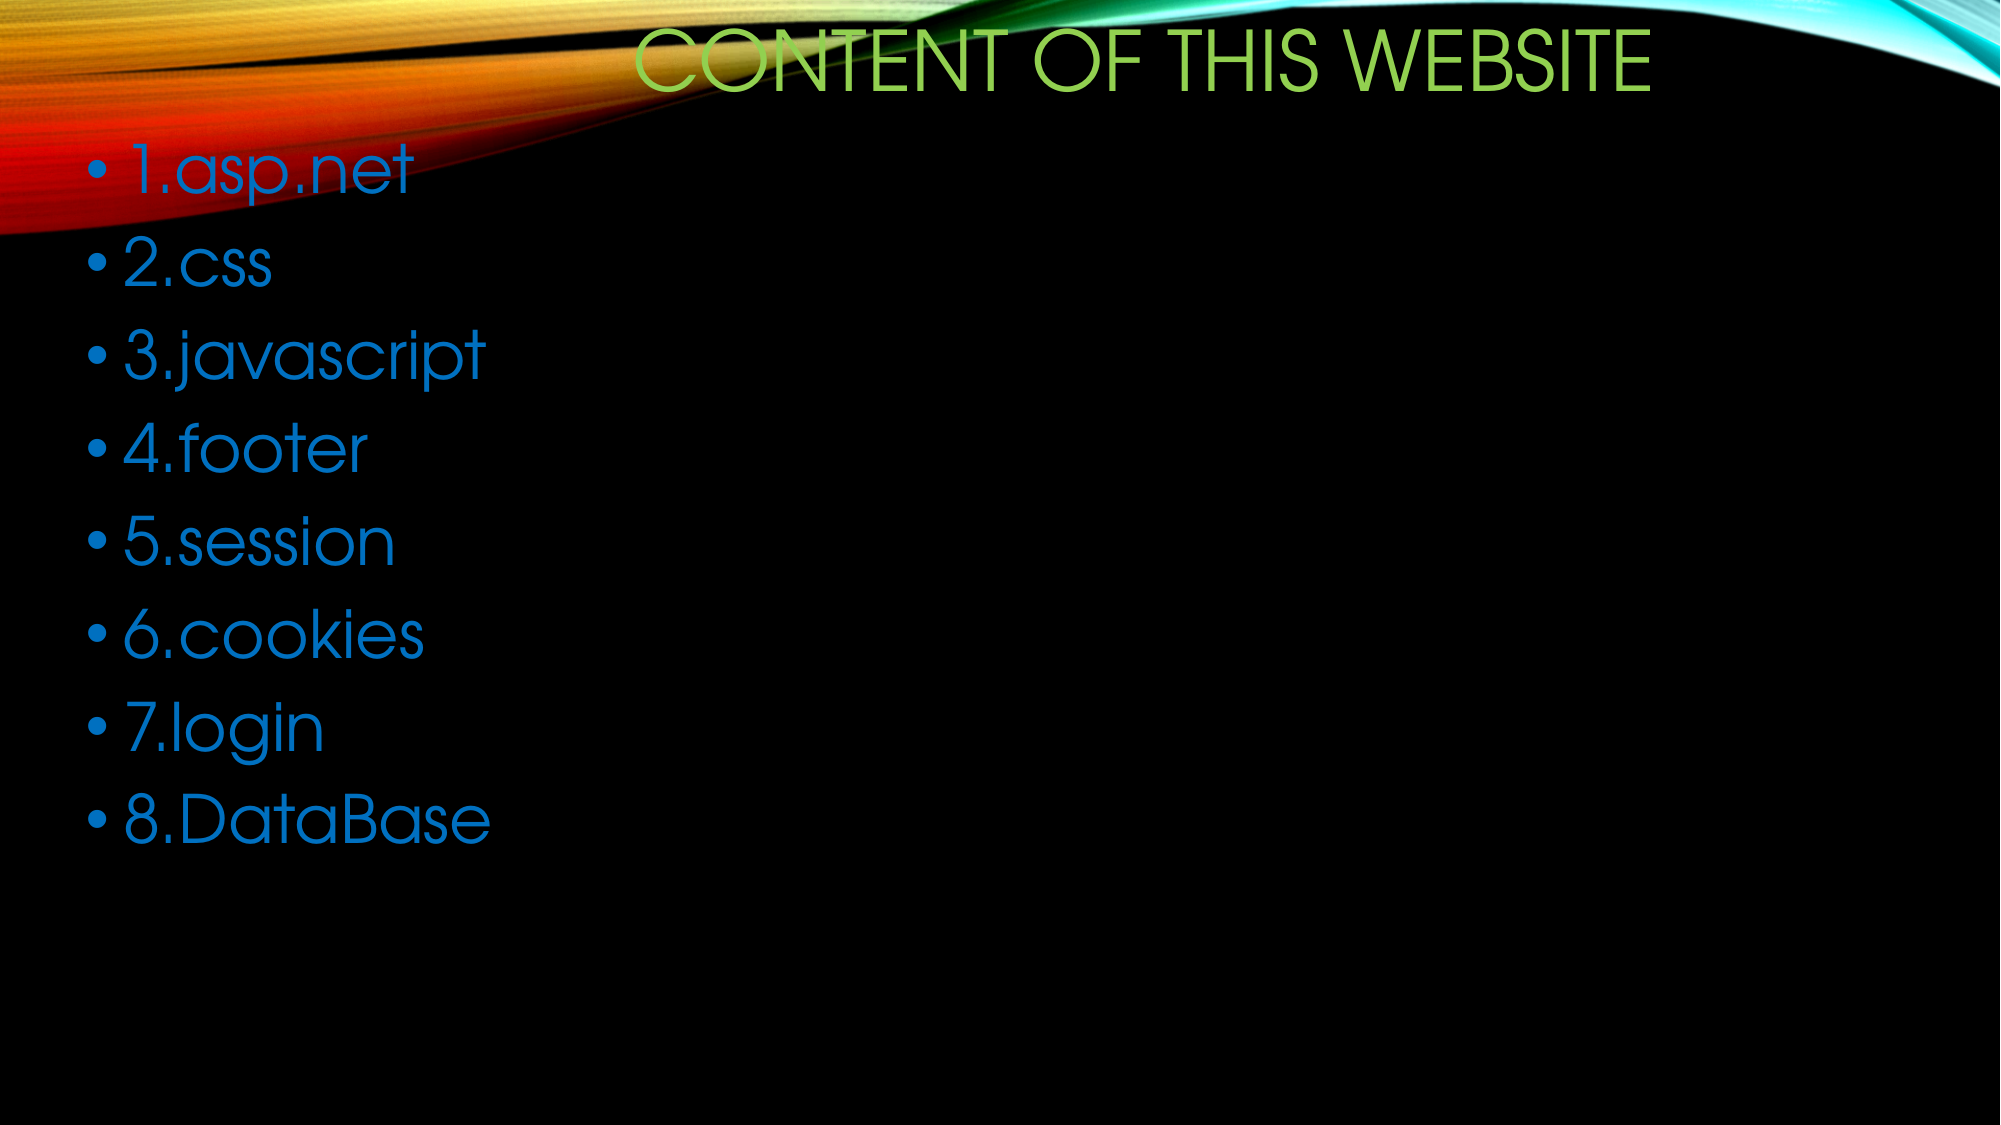

# Content of this website
1.asp.net
2.css
3.javascript
4.footer
5.session
6.cookies
7.login
8.DataBase